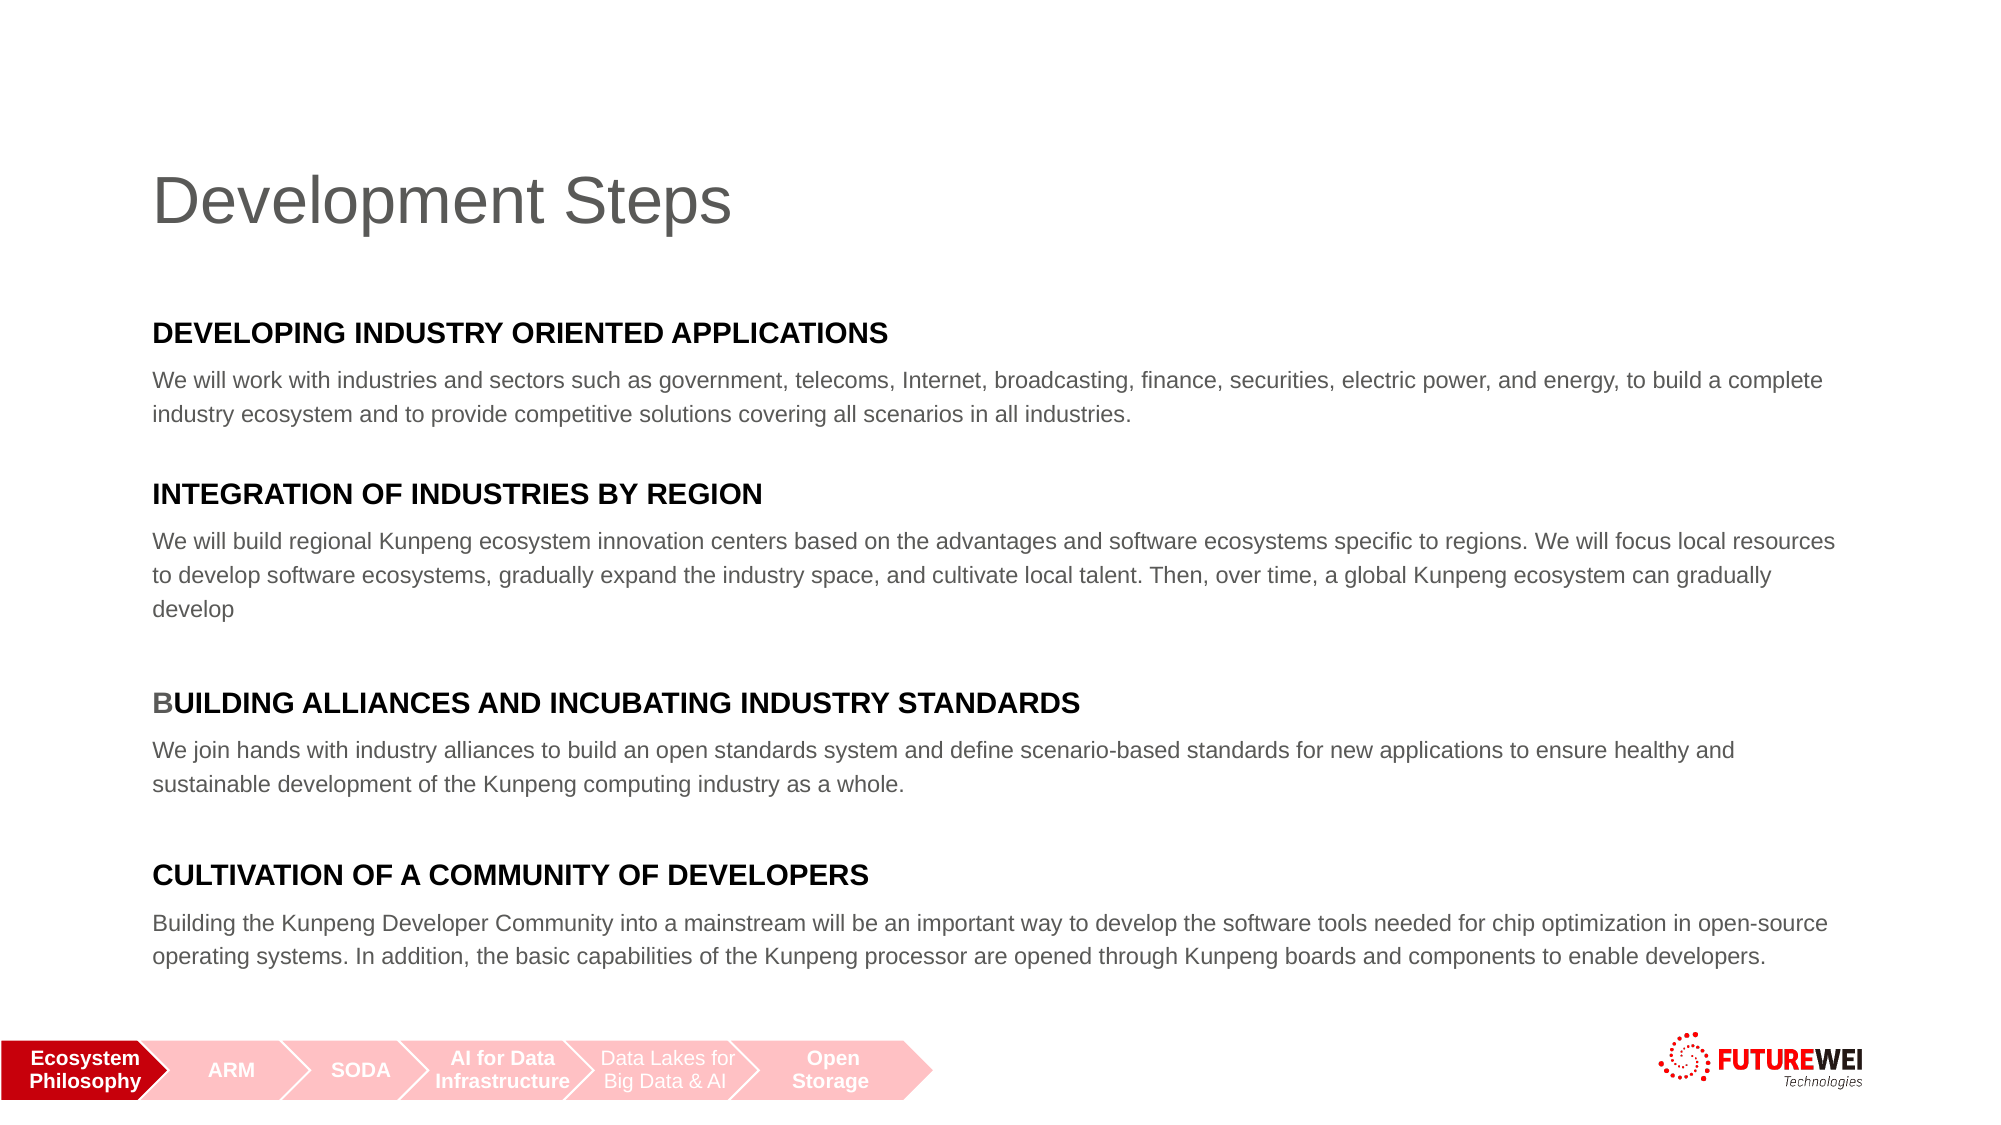

# Development Steps
DEVELOPING INDUSTRY ORIENTED APPLICATIONS
We will work with industries and sectors such as government, telecoms, Internet, broadcasting, finance, securities, electric power, and energy, to build a complete industry ecosystem and to provide competitive solutions covering all scenarios in all industries.
INTEGRATION OF INDUSTRIES BY REGION
We will build regional Kunpeng ecosystem innovation centers based on the advantages and software ecosystems specific to regions. We will focus local resources to develop software ecosystems, gradually expand the industry space, and cultivate local talent. Then, over time, a global Kunpeng ecosystem can gradually develop

BUILDING ALLIANCES AND INCUBATING INDUSTRY STANDARDS
We join hands with industry alliances to build an open standards system and define scenario-based standards for new applications to ensure healthy and sustainable development of the Kunpeng computing industry as a whole.

CULTIVATION OF A COMMUNITY OF DEVELOPERS
Building the Kunpeng Developer Community into a mainstream will be an important way to develop the software tools needed for chip optimization in open-source operating systems. In addition, the basic capabilities of the Kunpeng processor are opened through Kunpeng boards and components to enable developers.
Ecosystem Philosophy
ARM
SODA
AI for Data Infrastructure
Data Lakes for Big Data & AI
Open Storage
14
FUTUREWEI INTERNAL